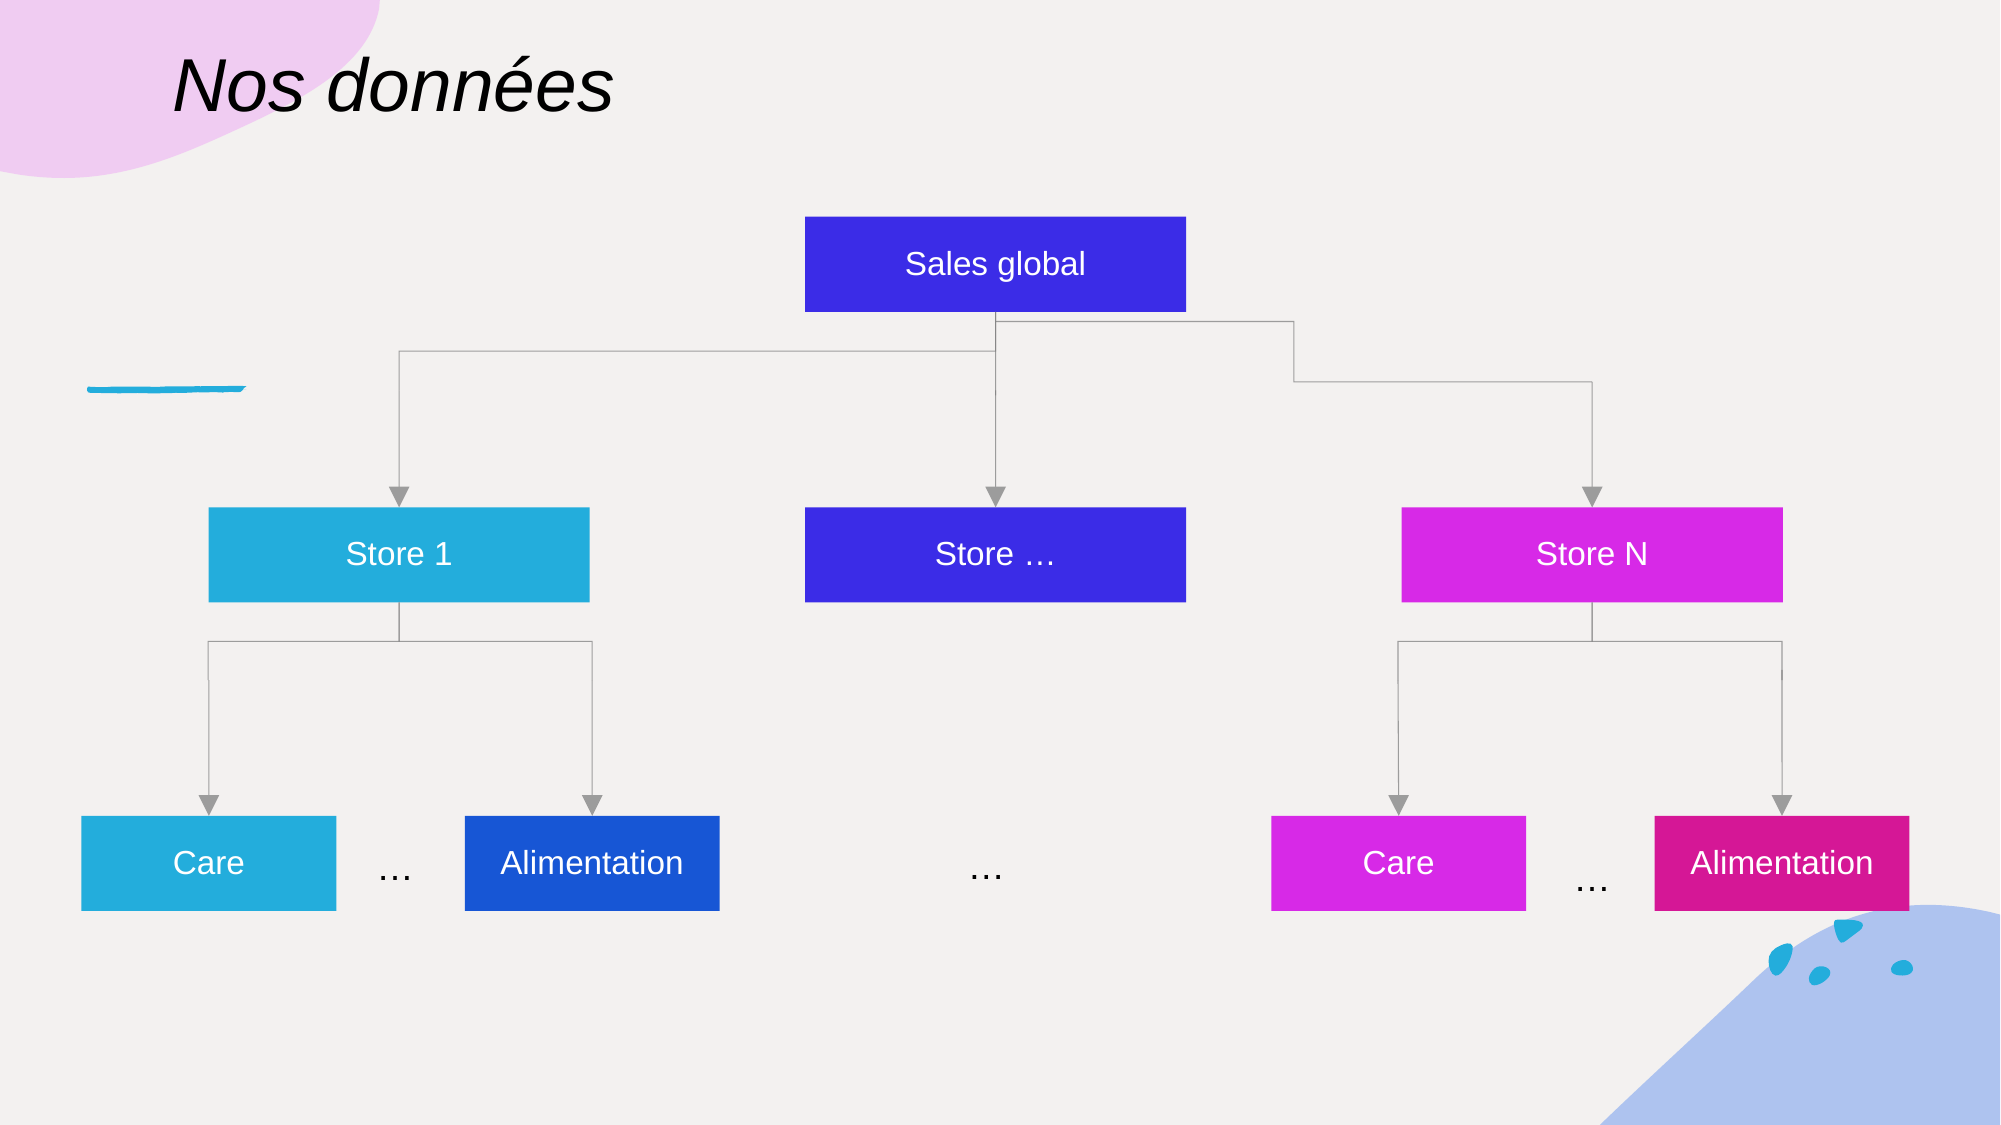

# Nos données
Sales global
Store 1
Store …
Store N
Care
Alimentation
Care
Alimentation
…
…
…